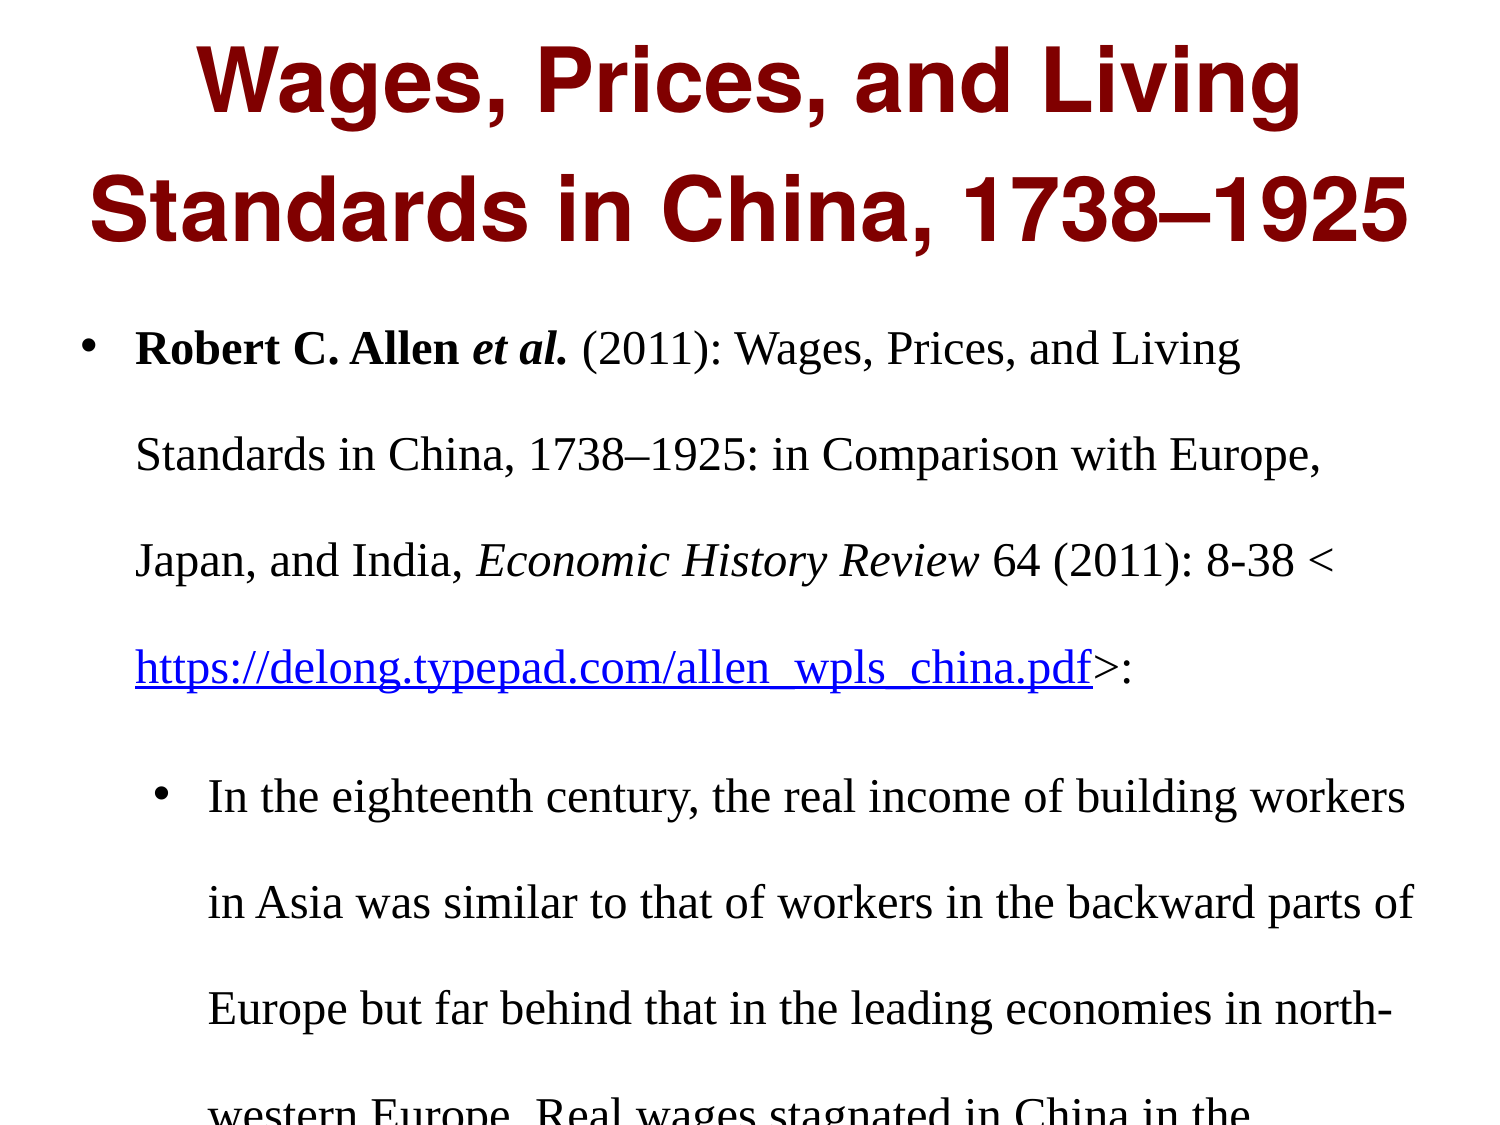

Wages, Prices, and Living Standards in China, 1738–1925
Robert C. Allen et al. (2011): Wages, Prices, and Living Standards in China, 1738–1925: in Comparison with Europe, Japan, and India, Economic History Review 64 (2011): 8-38 <https://delong.typepad.com/allen_wpls_china.pdf>:
In the eighteenth century, the real income of building workers in Asia was similar to that of workers in the backward parts of Europe but far behind that in the leading economies in north-western Europe. Real wages stagnated in China in the eighteenth and early nineteenth centuries and rose slowly in the late nineteenth and early twentieth, with little cumulative change for 200 years. The income disparities of the early twentieth century were due to long-run stagnation in China combined with industrialization in Japan and Europe…